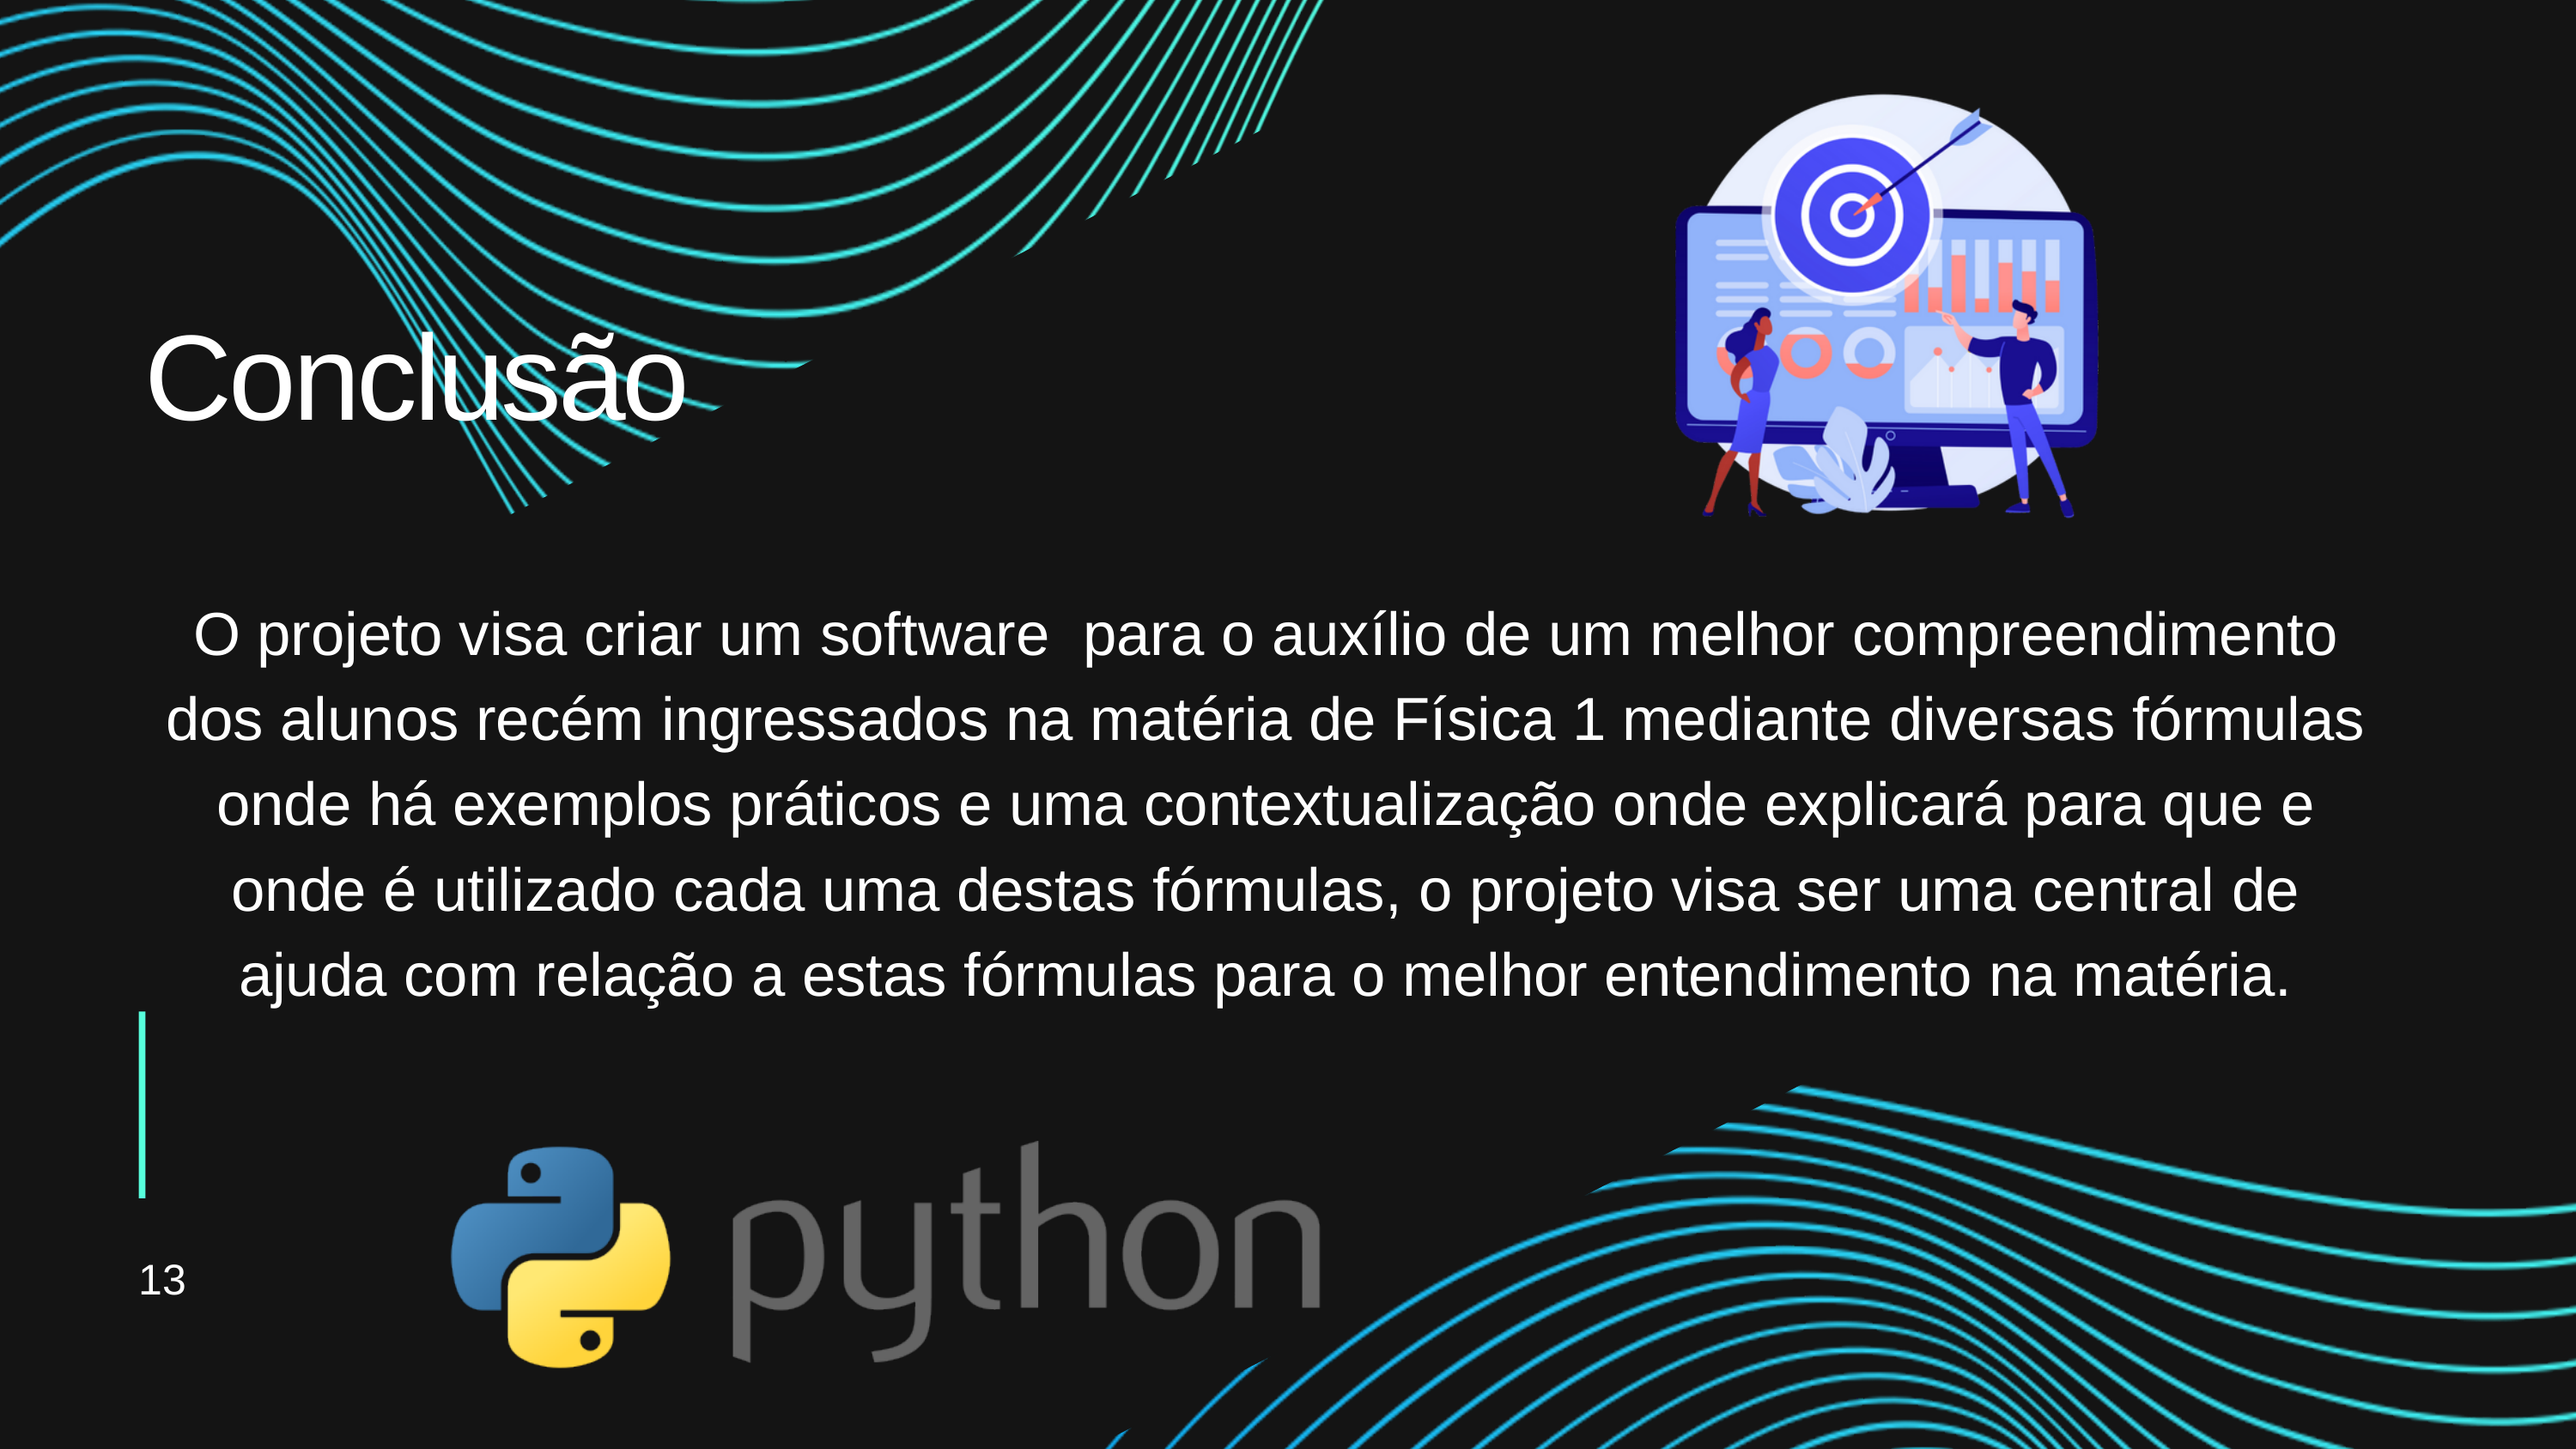

Conclusão
O projeto visa criar um software  para o auxílio de um melhor compreendimento
dos alunos recém ingressados na matéria de Física 1 mediante diversas fórmulas
onde há exemplos práticos e uma contextualização onde explicará para que e
onde é utilizado cada uma destas fórmulas, o projeto visa ser uma central de
ajuda com relação a estas fórmulas para o melhor entendimento na matéria.

13